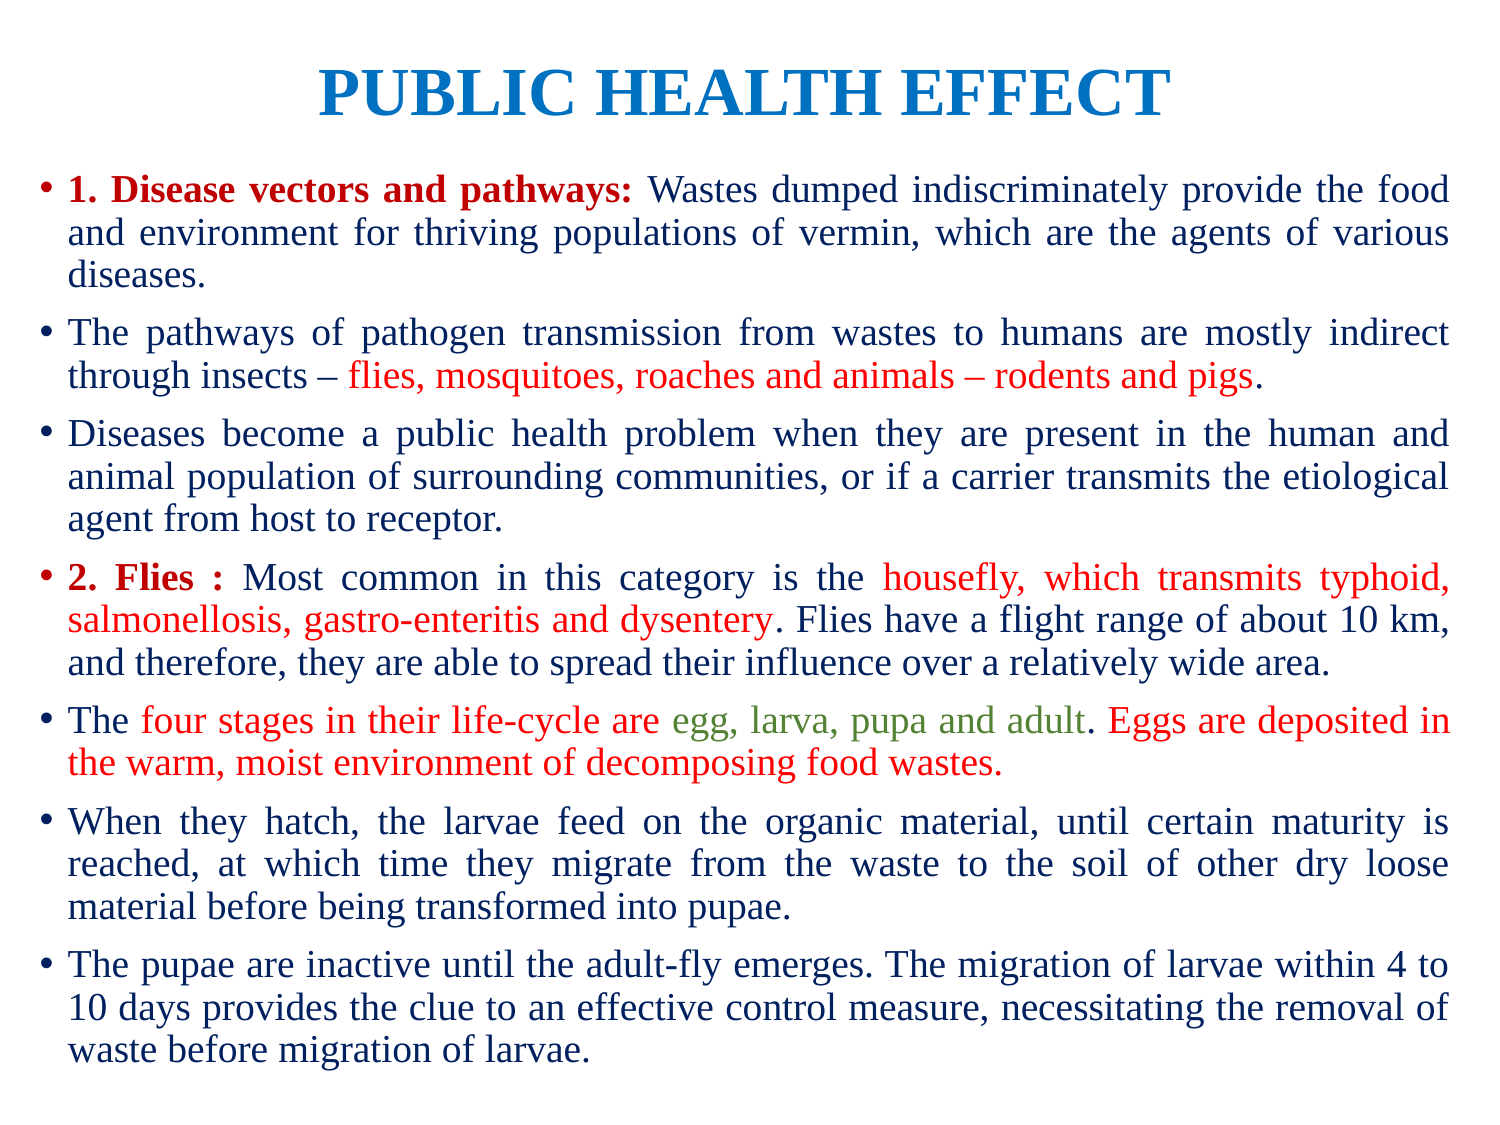

# PUBLIC HEALTH EFFECT
1. Disease vectors and pathways: Wastes dumped indiscriminately provide the food and environment for thriving populations of vermin, which are the agents of various diseases.
The pathways of pathogen transmission from wastes to humans are mostly indirect through insects – flies, mosquitoes, roaches and animals – rodents and pigs.
Diseases become a public health problem when they are present in the human and animal population of surrounding communities, or if a carrier transmits the etiological agent from host to receptor.
2. Flies : Most common in this category is the housefly, which transmits typhoid, salmonellosis, gastro-enteritis and dysentery. Flies have a flight range of about 10 km, and therefore, they are able to spread their influence over a relatively wide area.
The four stages in their life-cycle are egg, larva, pupa and adult. Eggs are deposited in the warm, moist environment of decomposing food wastes.
When they hatch, the larvae feed on the organic material, until certain maturity is reached, at which time they migrate from the waste to the soil of other dry loose material before being transformed into pupae.
The pupae are inactive until the adult-fly emerges. The migration of larvae within 4 to 10 days provides the clue to an effective control measure, necessitating the removal of waste before migration of larvae.